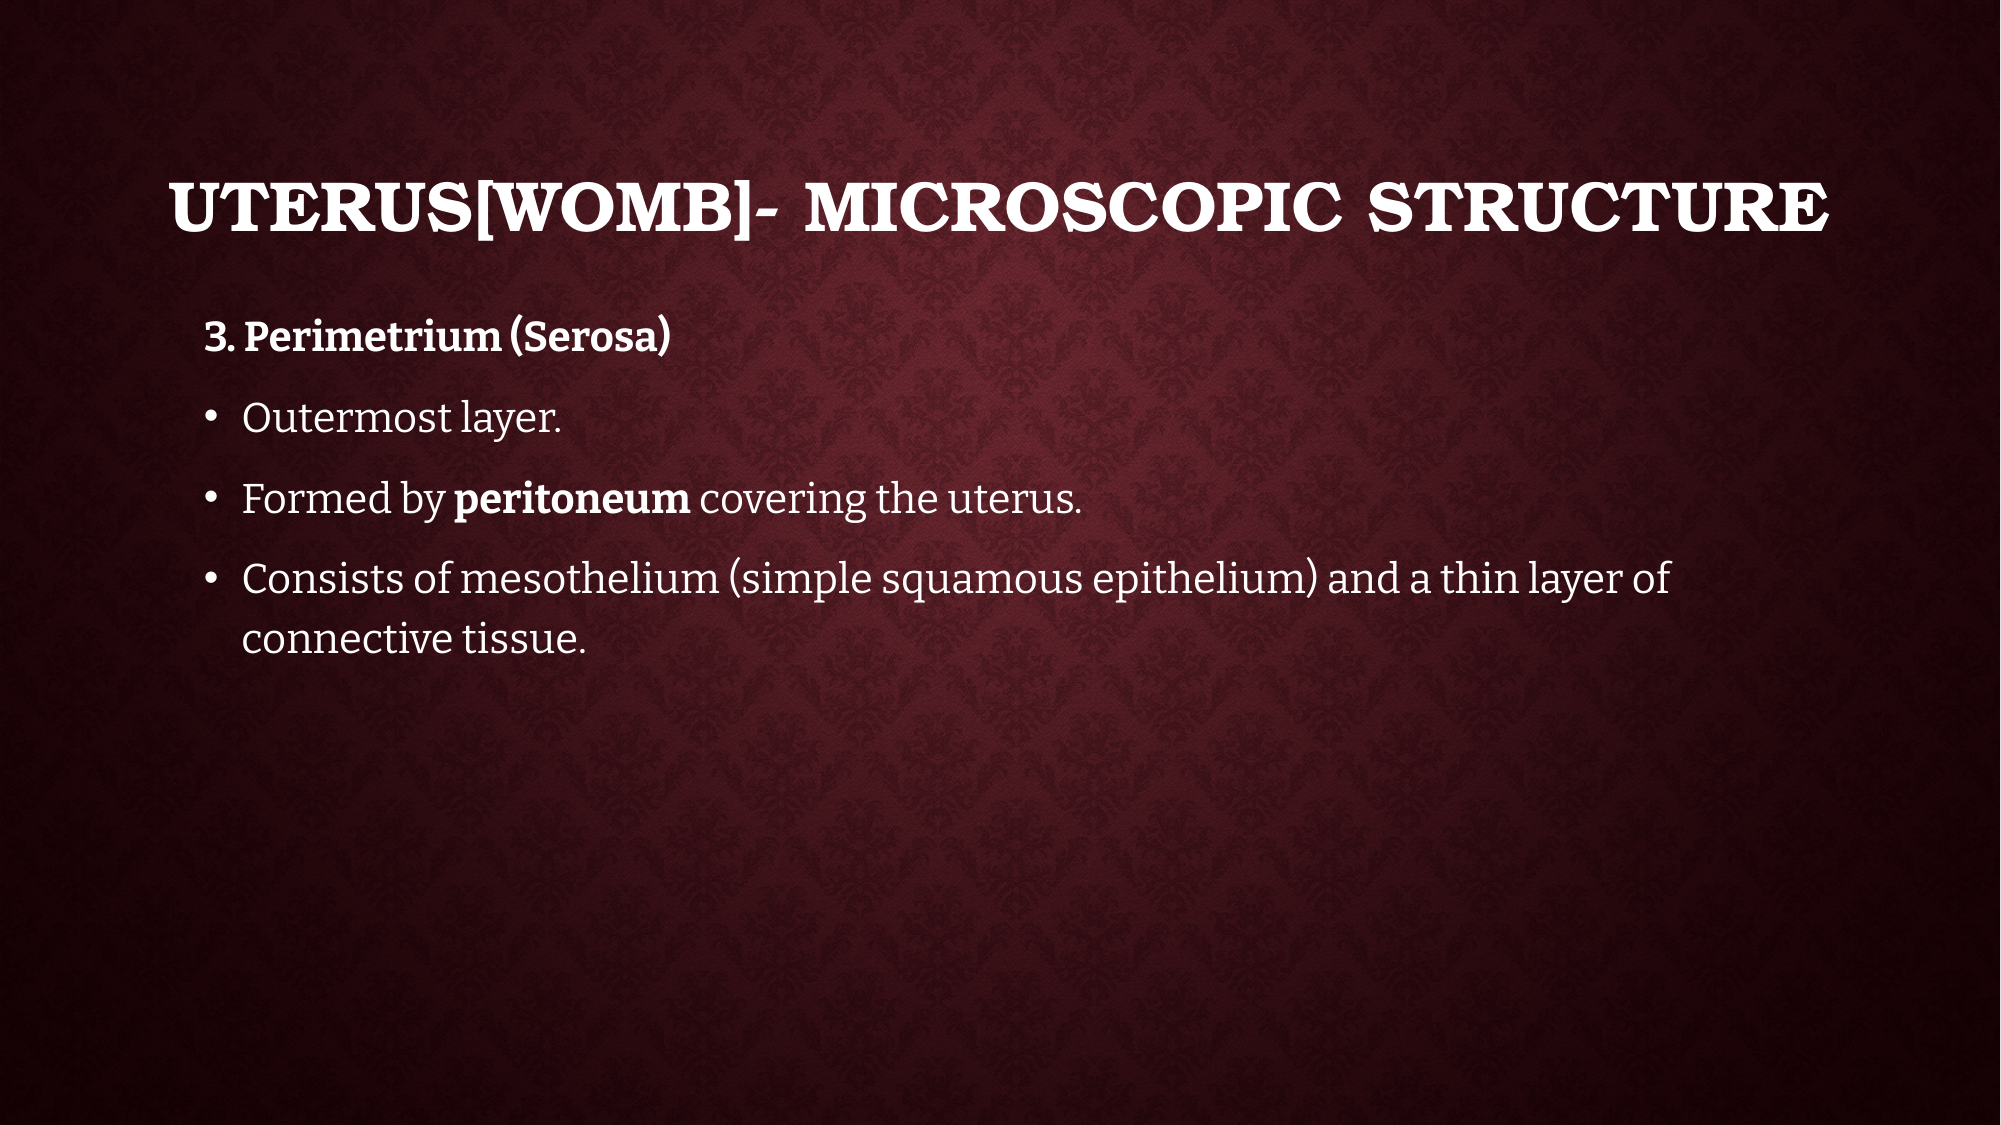

# Uterus[womb]- Microscopic Structure
3. Perimetrium (Serosa)
Outermost layer.
Formed by peritoneum covering the uterus.
Consists of mesothelium (simple squamous epithelium) and a thin layer of connective tissue.